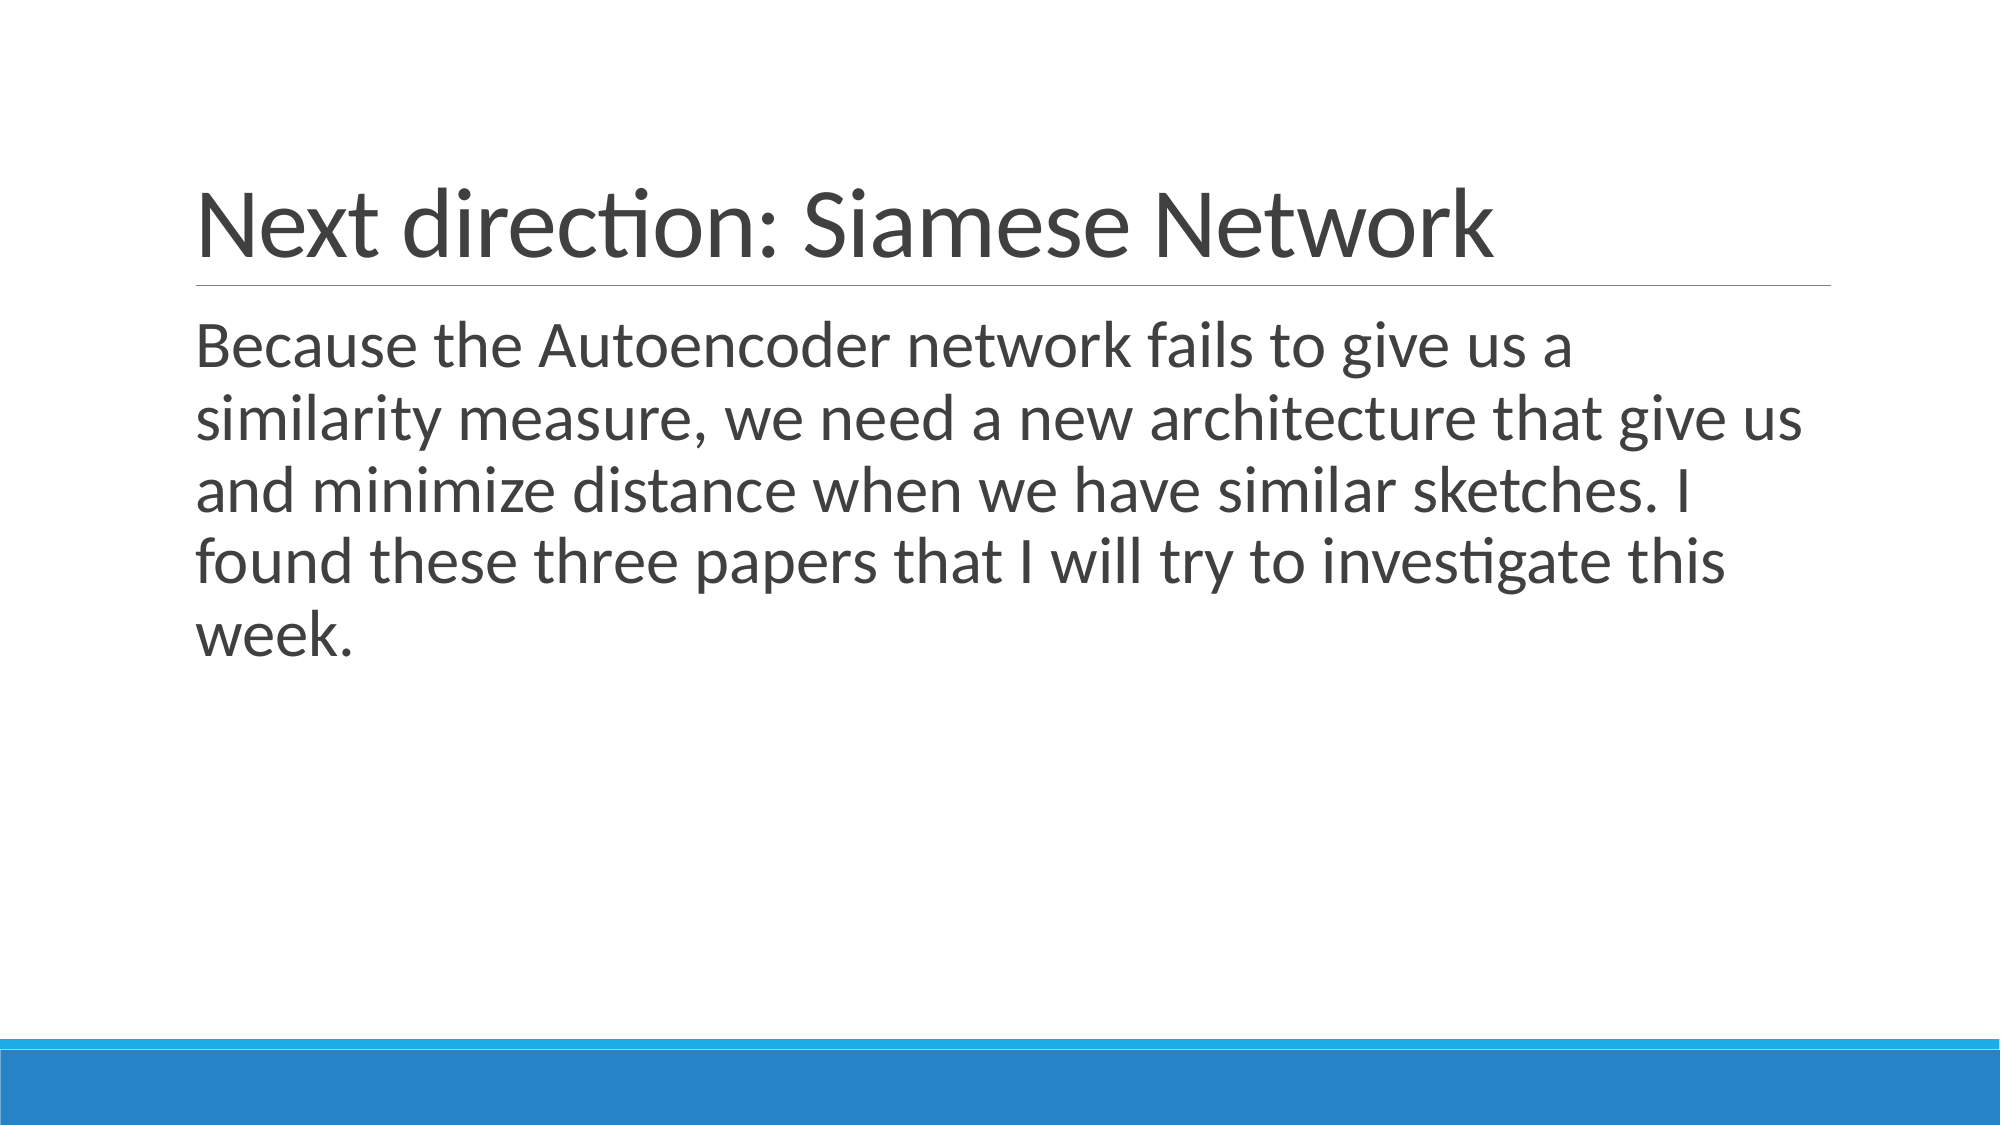

# Next direction: Siamese Network
Because the Autoencoder network fails to give us a similarity measure, we need a new architecture that give us and minimize distance when we have similar sketches. I found these three papers that I will try to investigate this week.